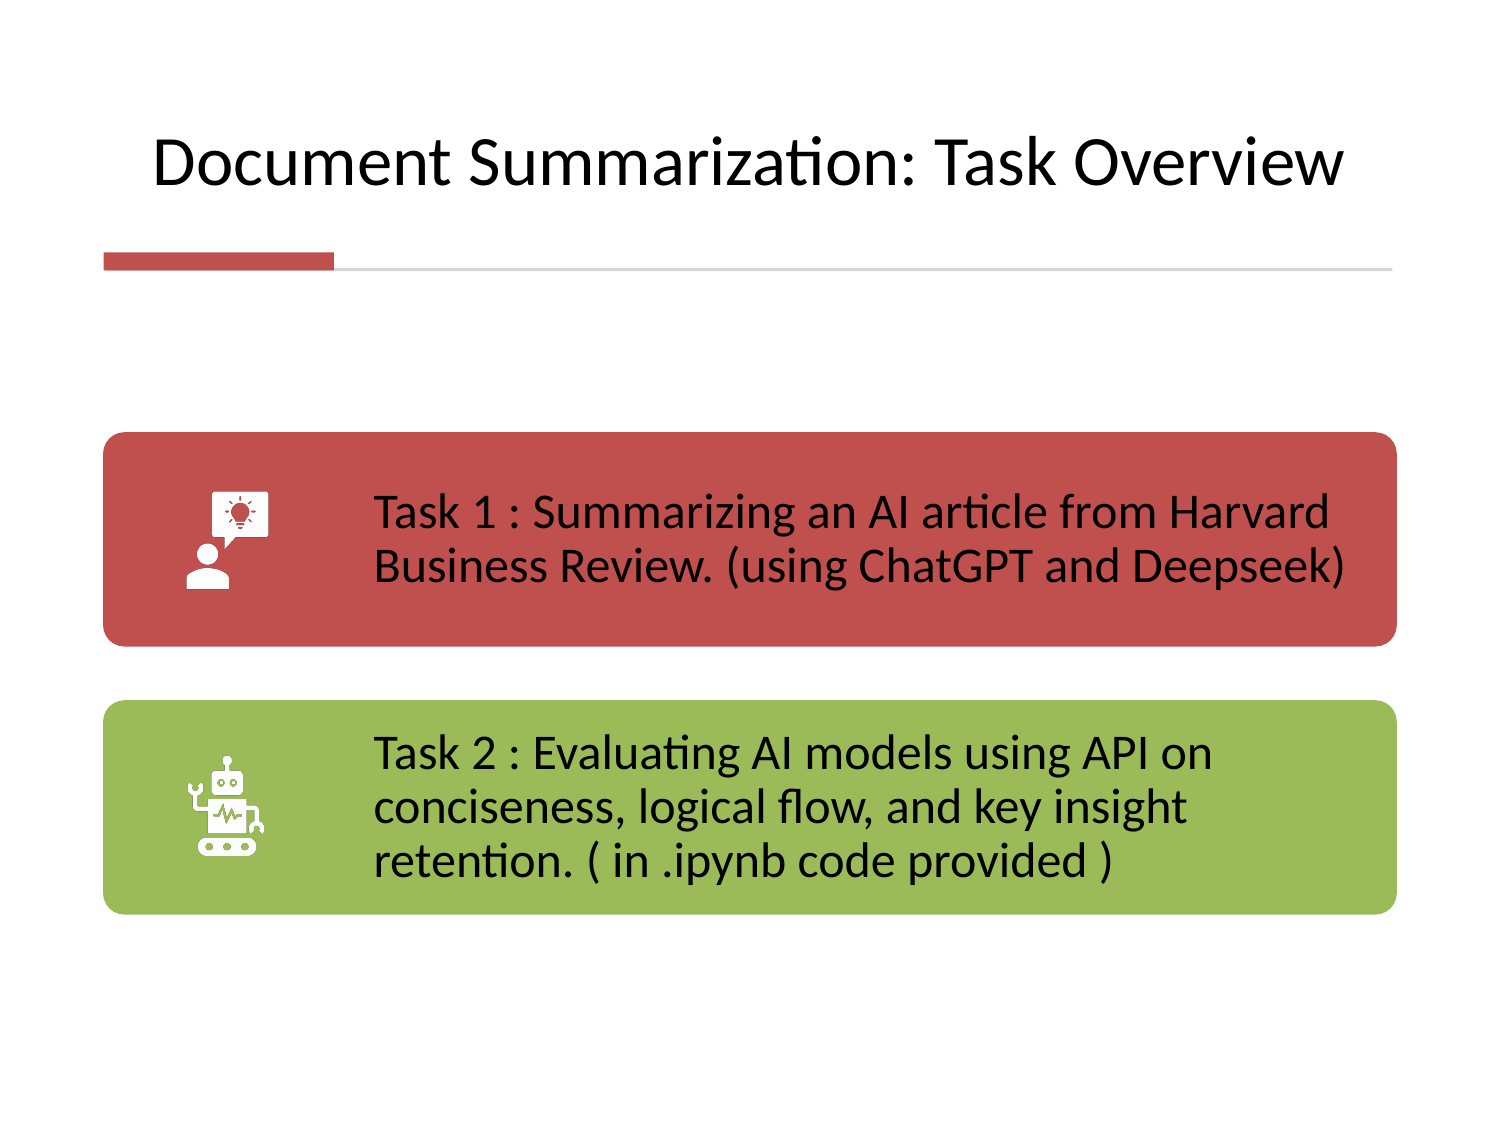

# Document Summarization: Task Overview

Task 1 : Summarizing an AI article from Harvard Business Review. (using ChatGPT and Deepseek)
Task 2 : Evaluating AI models using API on conciseness, logical flow, and key insight retention. ( in .ipynb code provided )